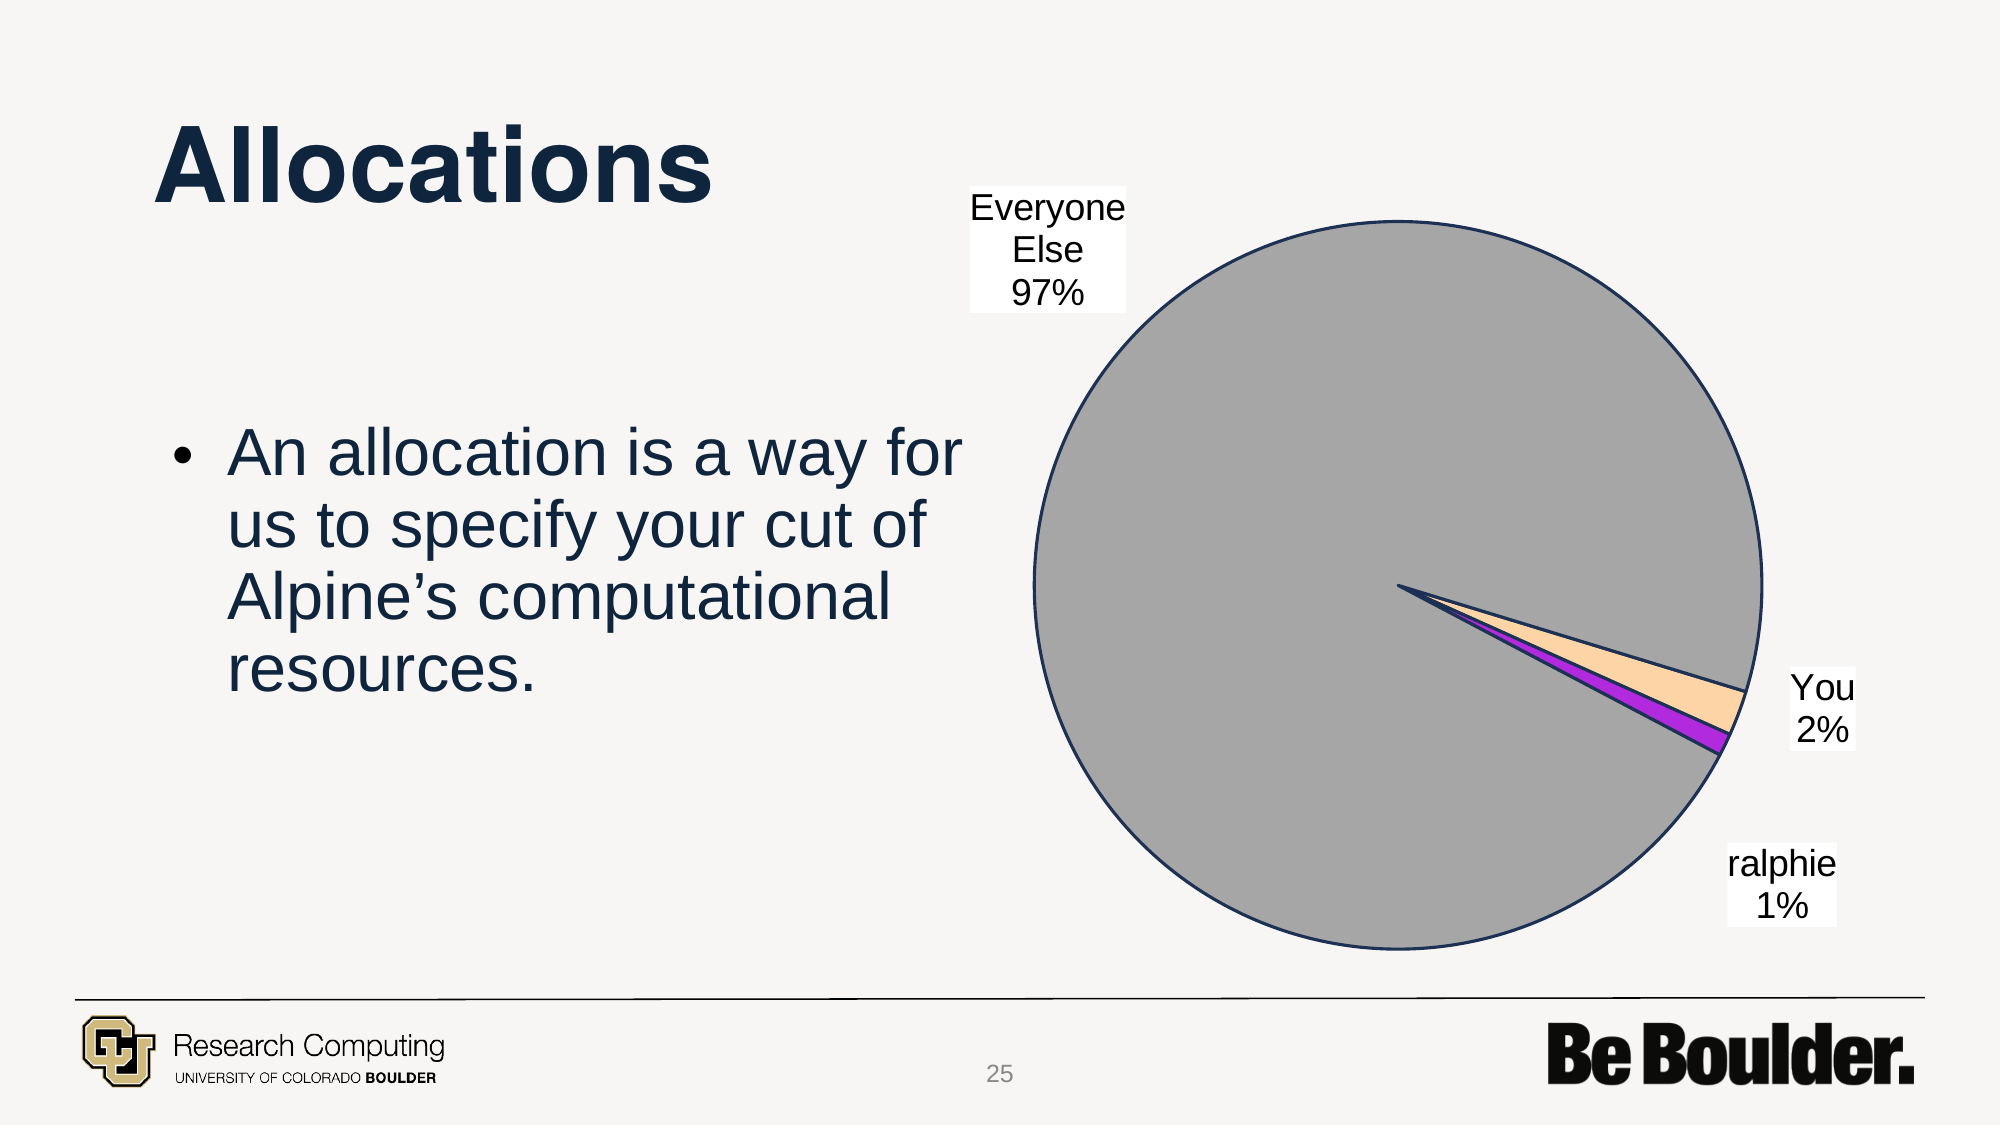

# Allocations

### Chart

| Category | Sales |
|---|---|
| You | 2.0 |
| lafr9499 | 1.0 |
| Everyone Else | 97.0 |

An allocation is a way for us to specify your cut of Alpine’s computational resources.
25